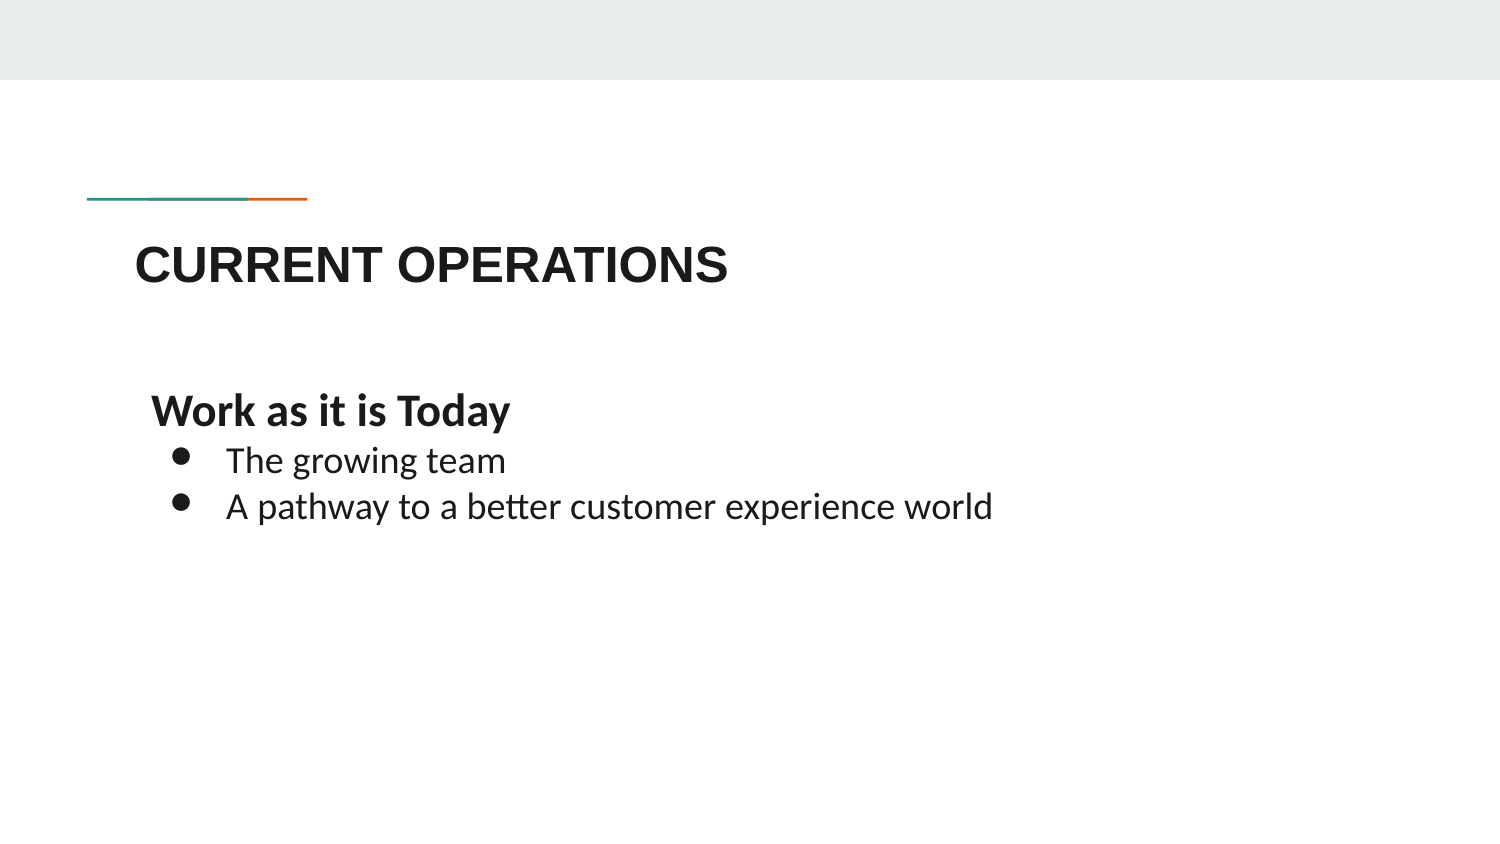

# CURRENT OPERATIONS
Work as it is Today
The growing team
A pathway to a better customer experience world